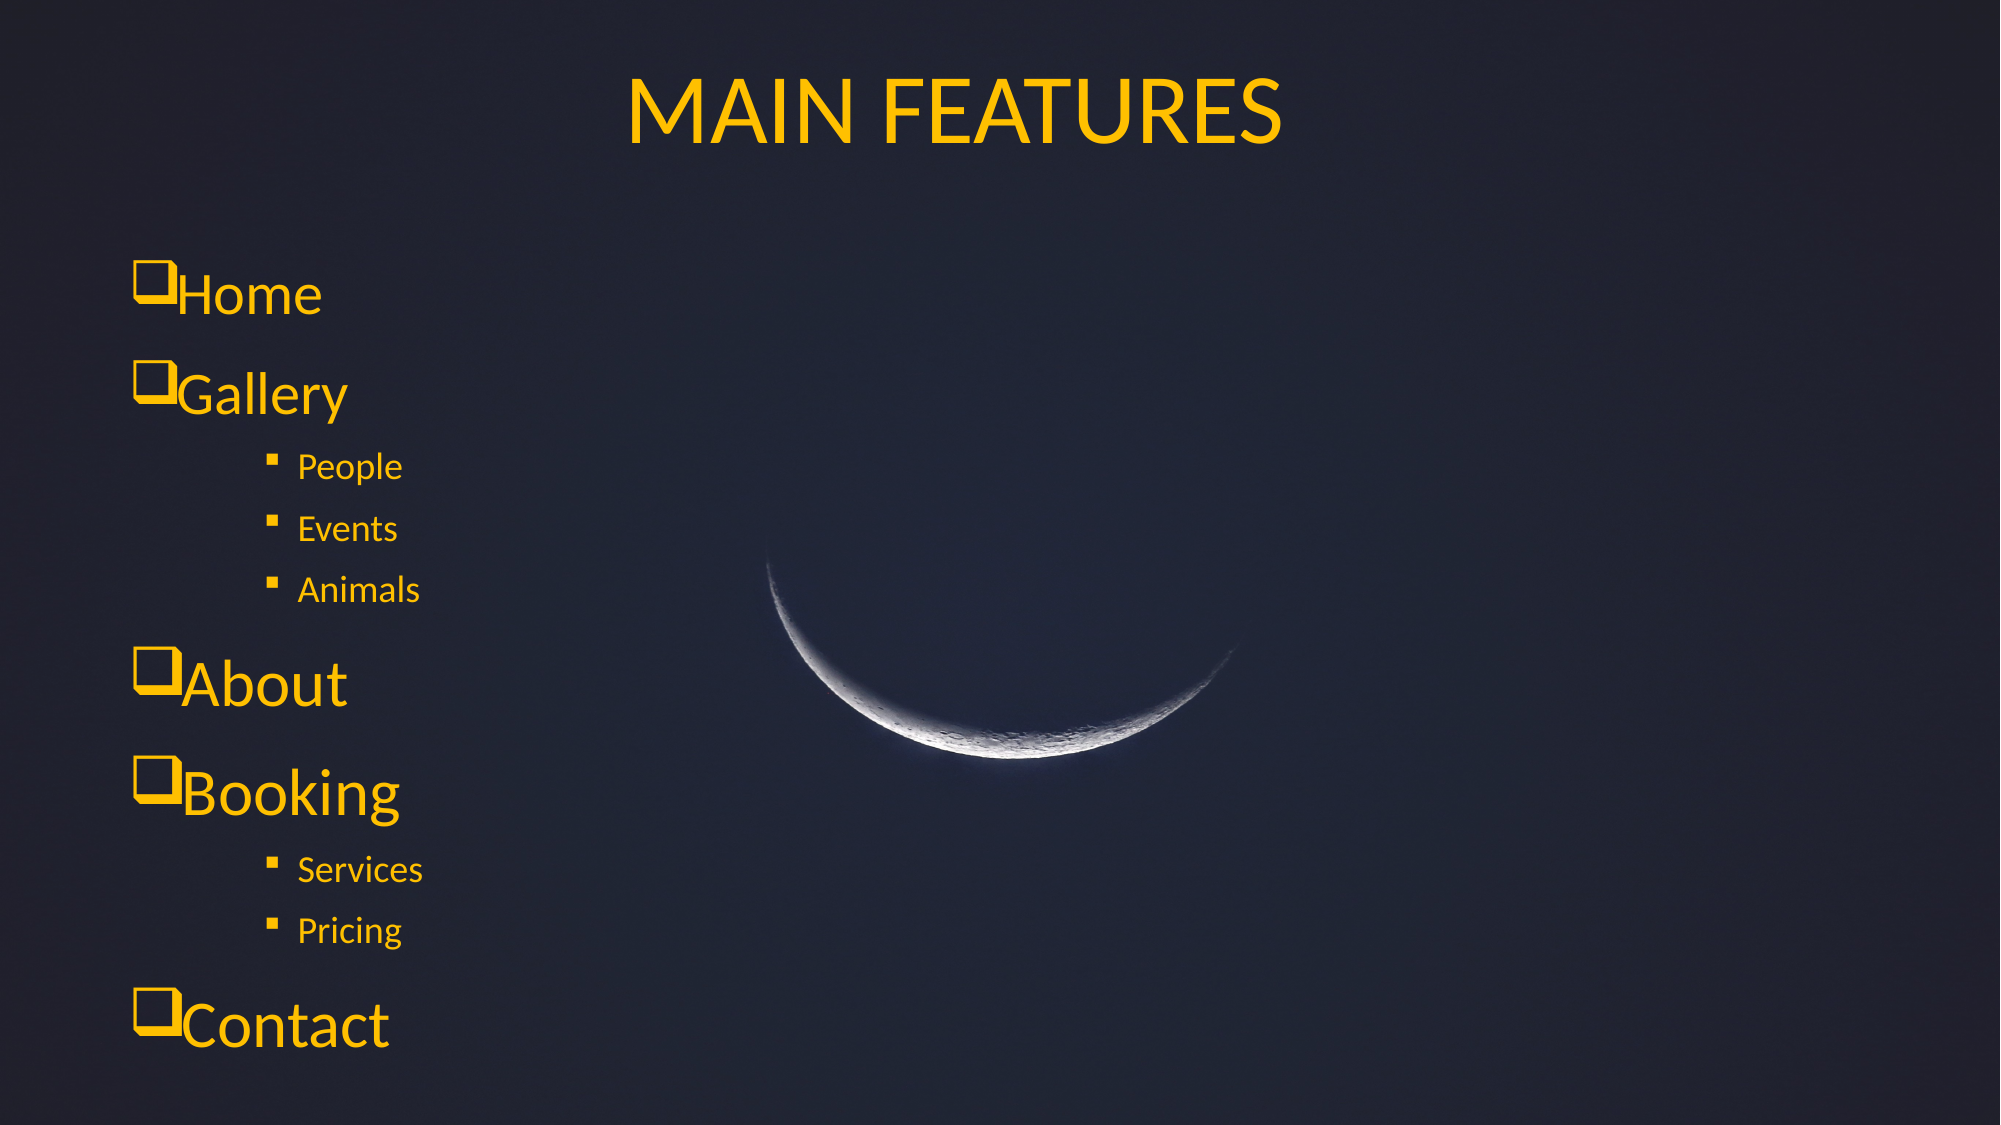

# MAIN FEATURES
 Home
 Gallery
People
Events
Animals
 About
 Booking
Services
Pricing
 Contact